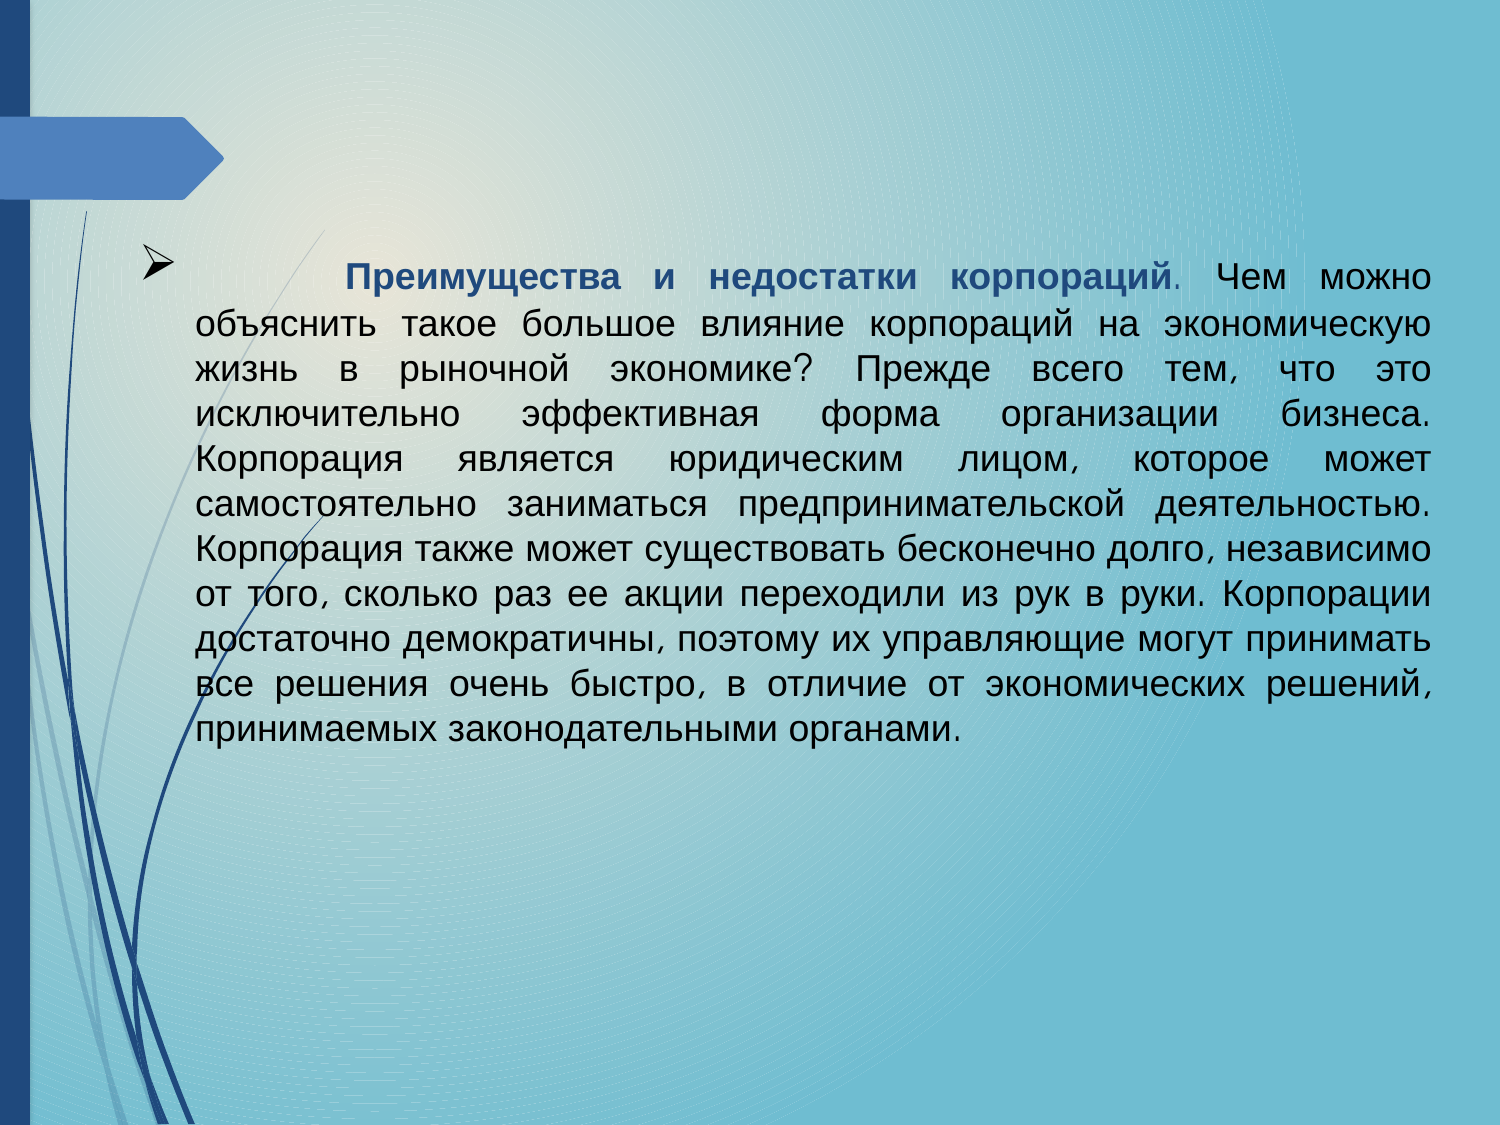

Преимущества и недостатки корпораций. Чем можно объяснить такое большое влияние корпораций на экономическую жизнь в рыночной экономике? Прежде всего тем, что это исключительно эффективная форма организации бизнеса. Корпорация является юридическим лицом, которое может самостоятельно заниматься предпринимательской деятельностью. Корпорация также может существовать бесконечно долго, независимо от того, сколько раз ее акции переходили из рук в руки. Корпорации достаточно демократичны, поэтому их управляющие могут принимать все решения очень быстро, в отличие от экономических решений, принимаемых законодательными органами.